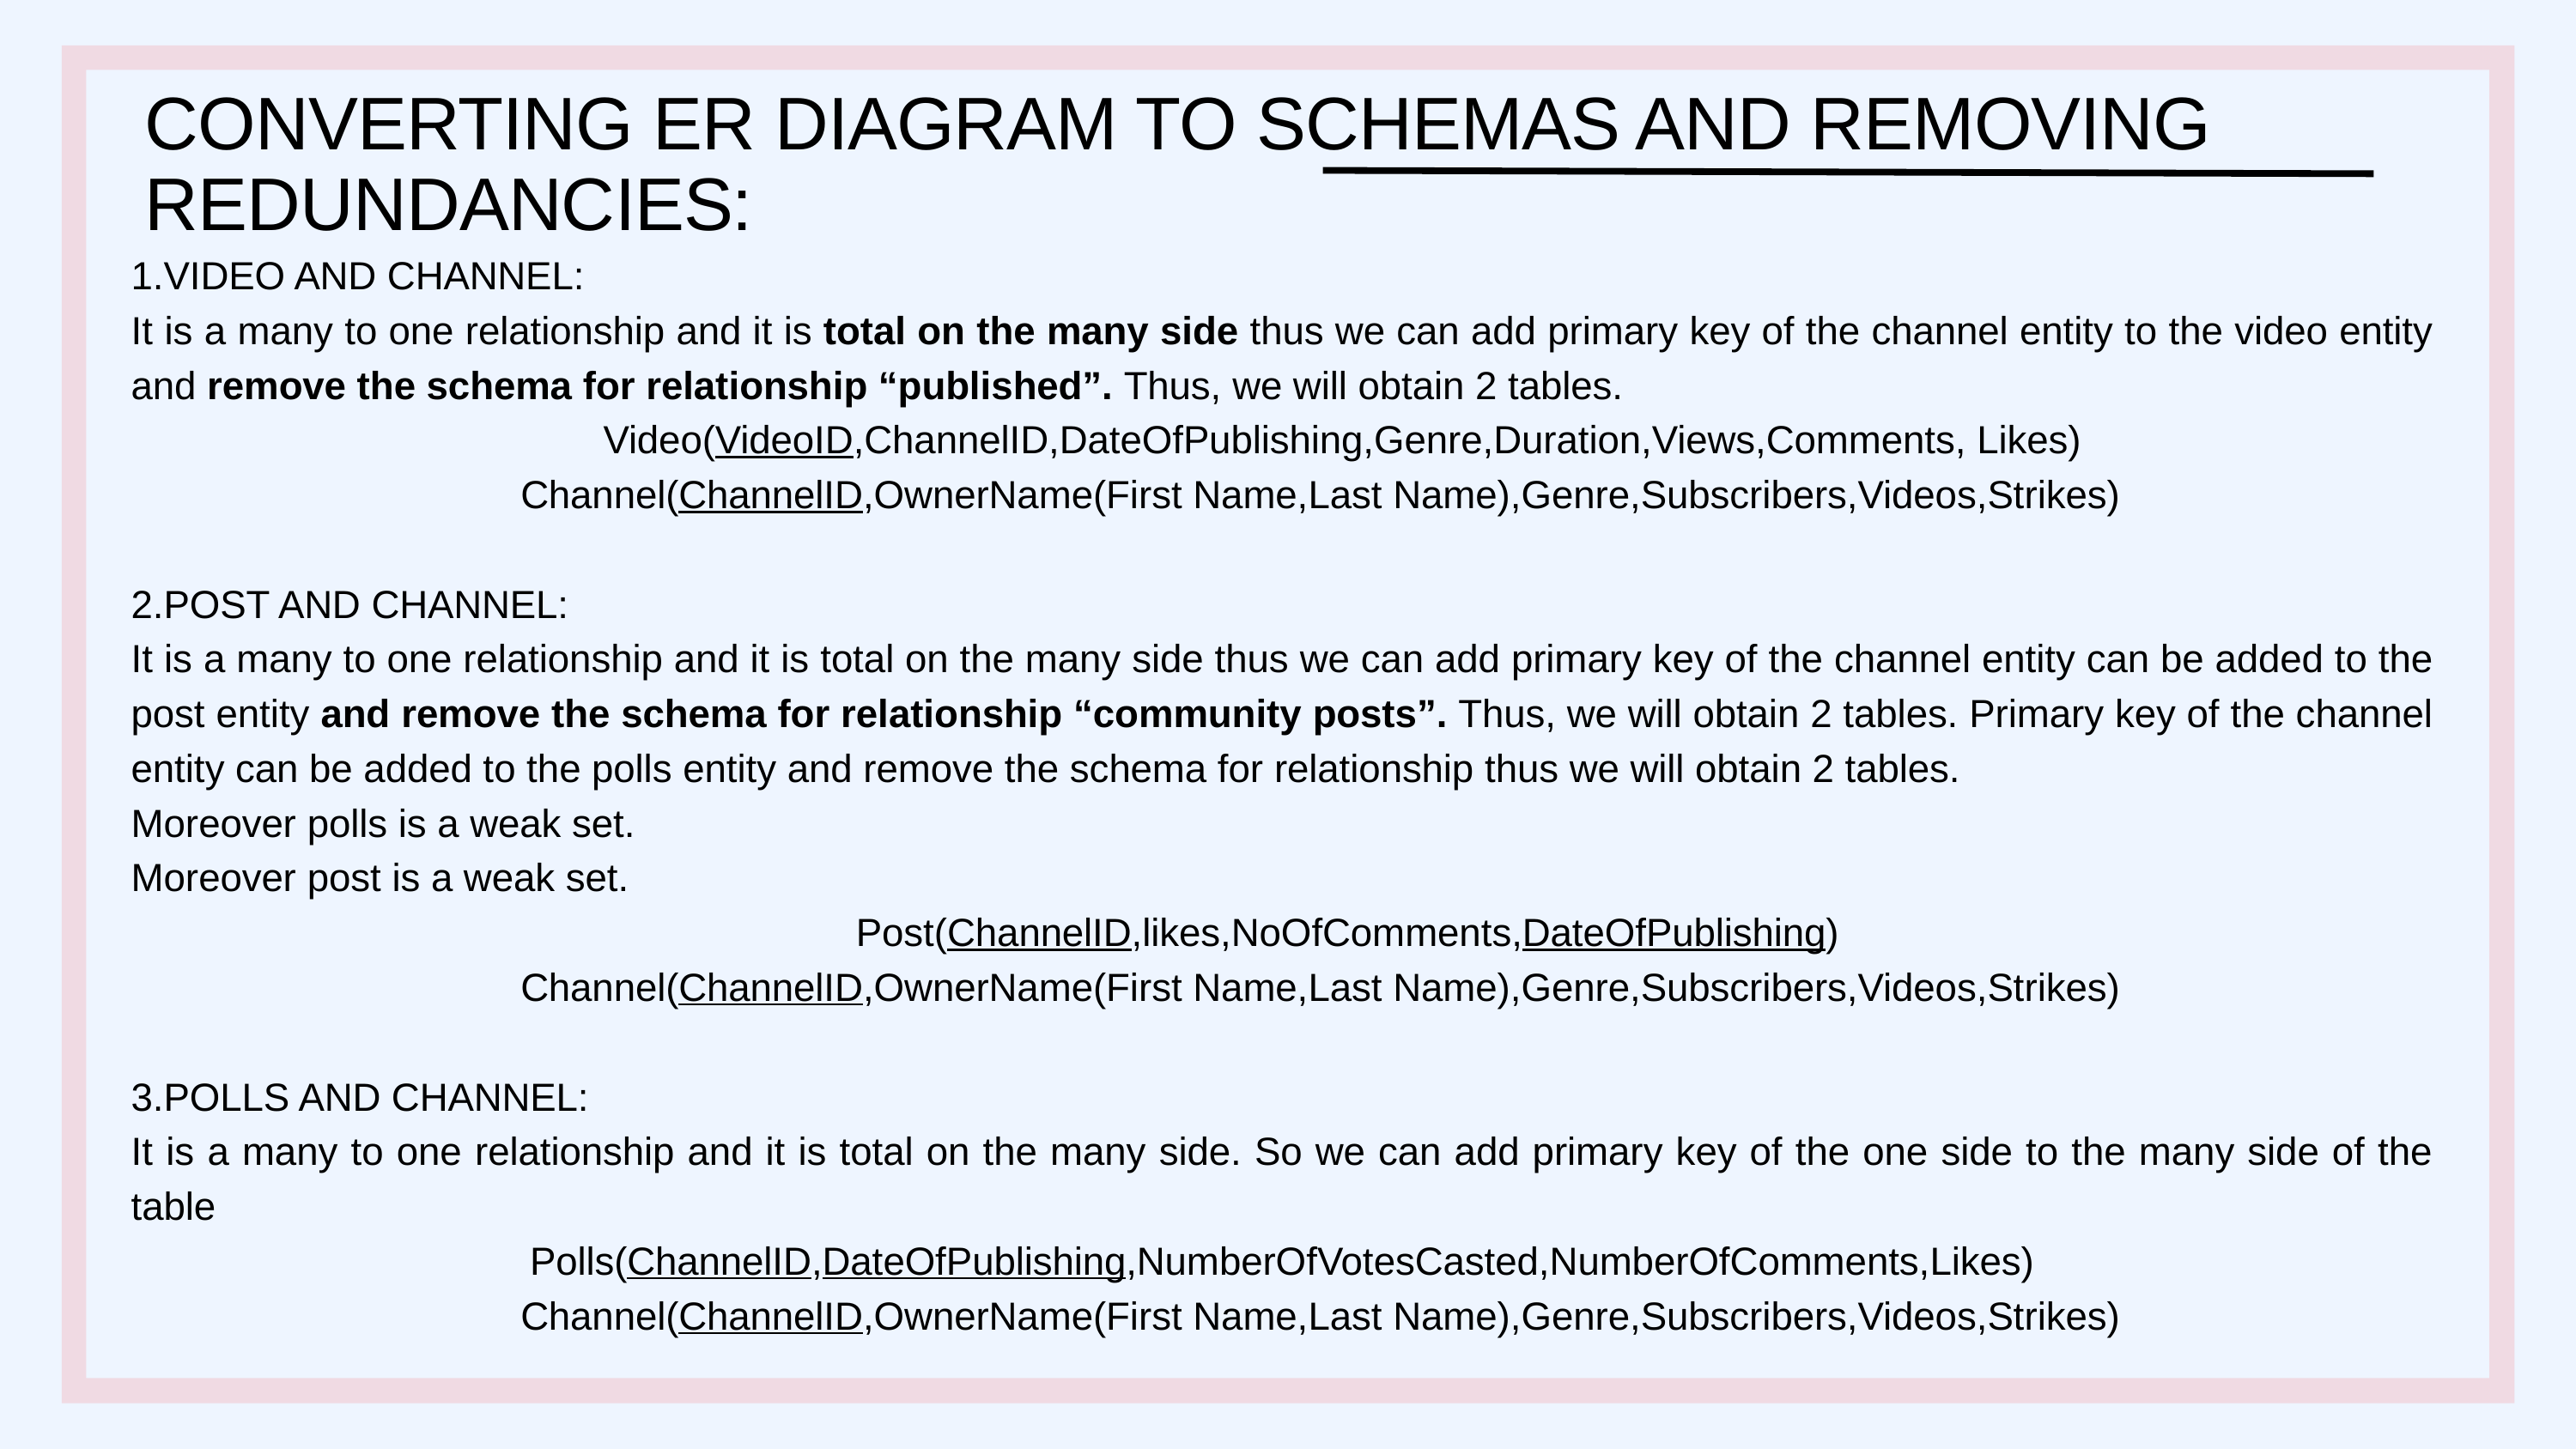

CONVERTING ER DIAGRAM TO SCHEMAS AND REMOVING REDUNDANCIES:

1.VIDEO AND CHANNEL:
It is a many to one relationship and it is total on the many side thus we can add primary key of the channel entity to the video entity and remove the schema for relationship “published”. Thus, we will obtain 2 tables.
           Video(VideoID,ChannelID,DateOfPublishing,Genre,Duration,Views,Comments, Likes)
       Channel(ChannelID,OwnerName(First Name,Last Name),Genre,Subscribers,Videos,Strikes)

2.POST AND CHANNEL:
It is a many to one relationship and it is total on the many side thus we can add primary key of the channel entity can be added to the post entity and remove the schema for relationship “community posts”. Thus, we will obtain 2 tables. Primary key of the channel entity can be added to the polls entity and remove the schema for relationship thus we will obtain 2 tables.
Moreover polls is a weak set.
Moreover post is a weak set.
            Post(ChannelID,likes,NoOfComments,DateOfPublishing)
       Channel(ChannelID,OwnerName(First Name,Last Name),Genre,Subscribers,Videos,Strikes)

3.POLLS AND CHANNEL:
It is a many to one relationship and it is total on the many side. So we can add primary key of the one side to the many side of the table
Polls(ChannelID,DateOfPublishing,NumberOfVotesCasted,NumberOfComments,Likes)
       Channel(ChannelID,OwnerName(First Name,Last Name),Genre,Subscribers,Videos,Strikes)